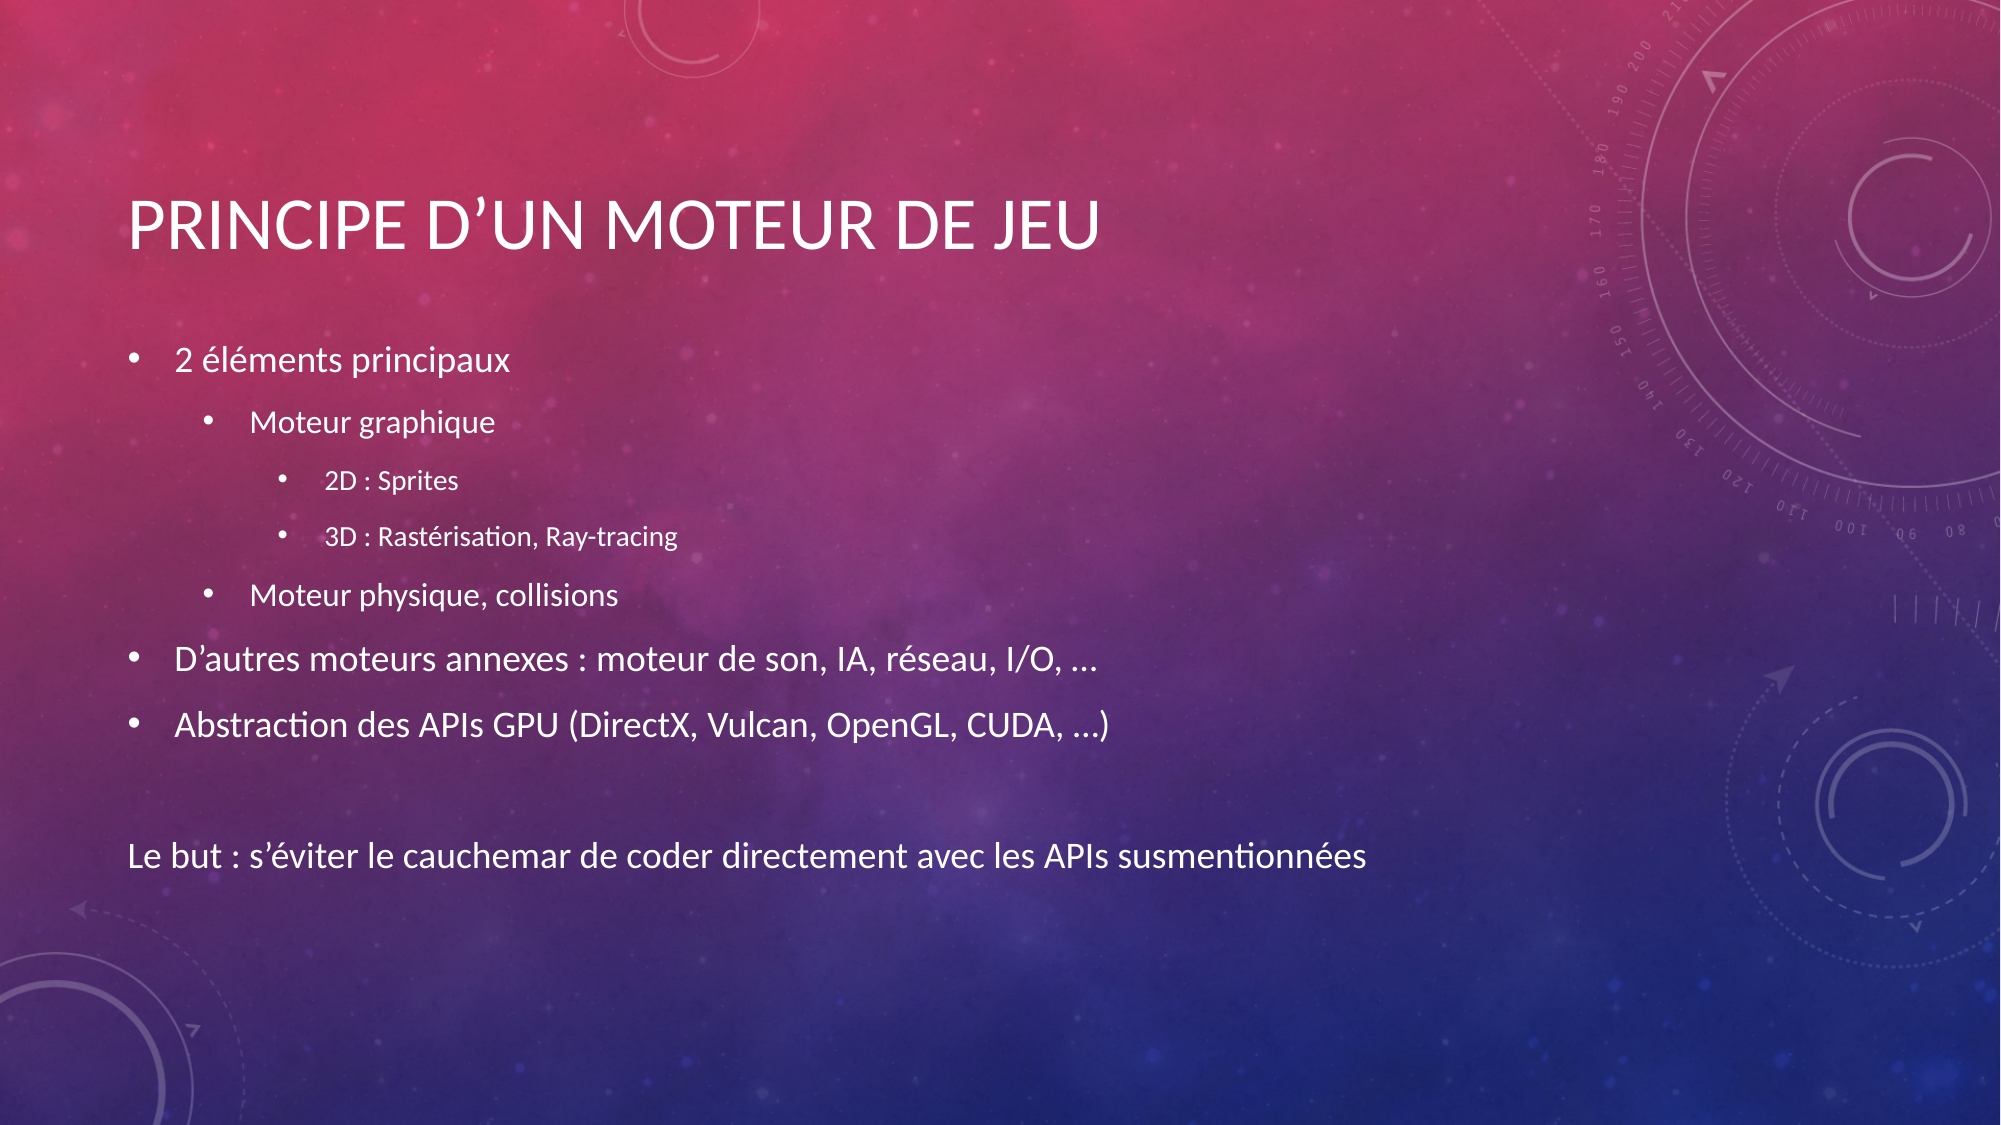

# principe d’un moteur de jeu
2 éléments principaux
Moteur graphique
2D : Sprites
3D : Rastérisation, Ray-tracing
Moteur physique, collisions
D’autres moteurs annexes : moteur de son, IA, réseau, I/O, …
Abstraction des APIs GPU (DirectX, Vulcan, OpenGL, CUDA, …)

Le but : s’éviter le cauchemar de coder directement avec les APIs susmentionnées